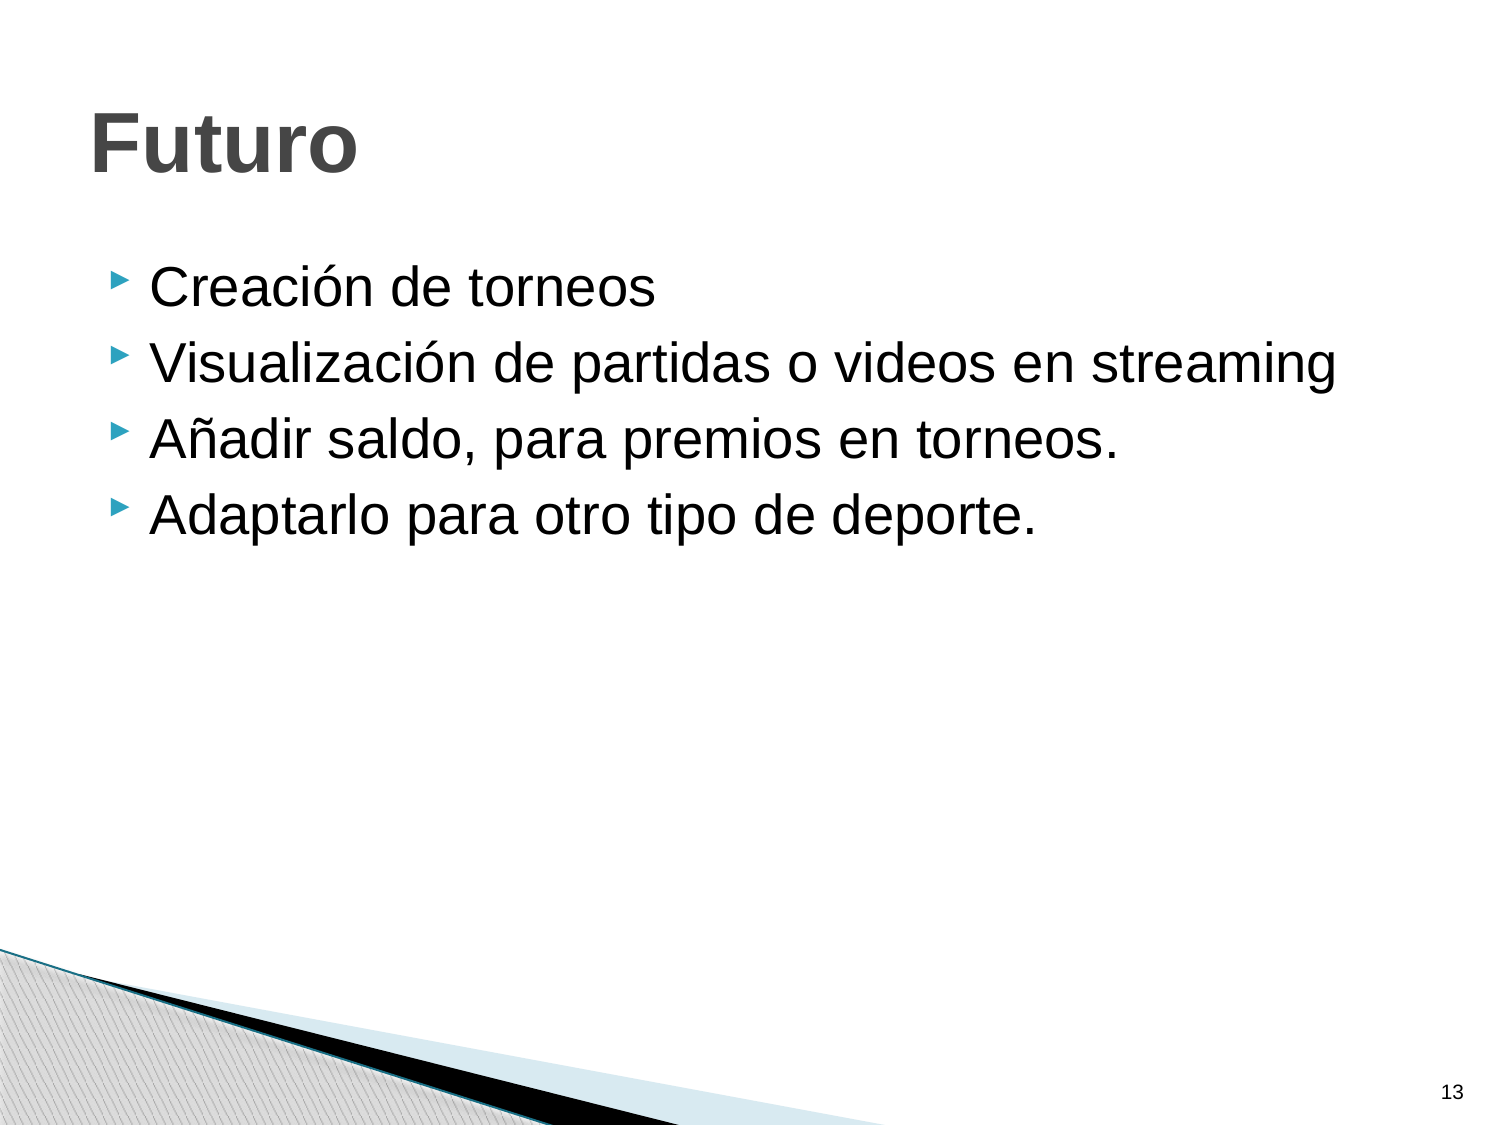

# Futuro
Creación de torneos
Visualización de partidas o videos en streaming
Añadir saldo, para premios en torneos.
Adaptarlo para otro tipo de deporte.
13